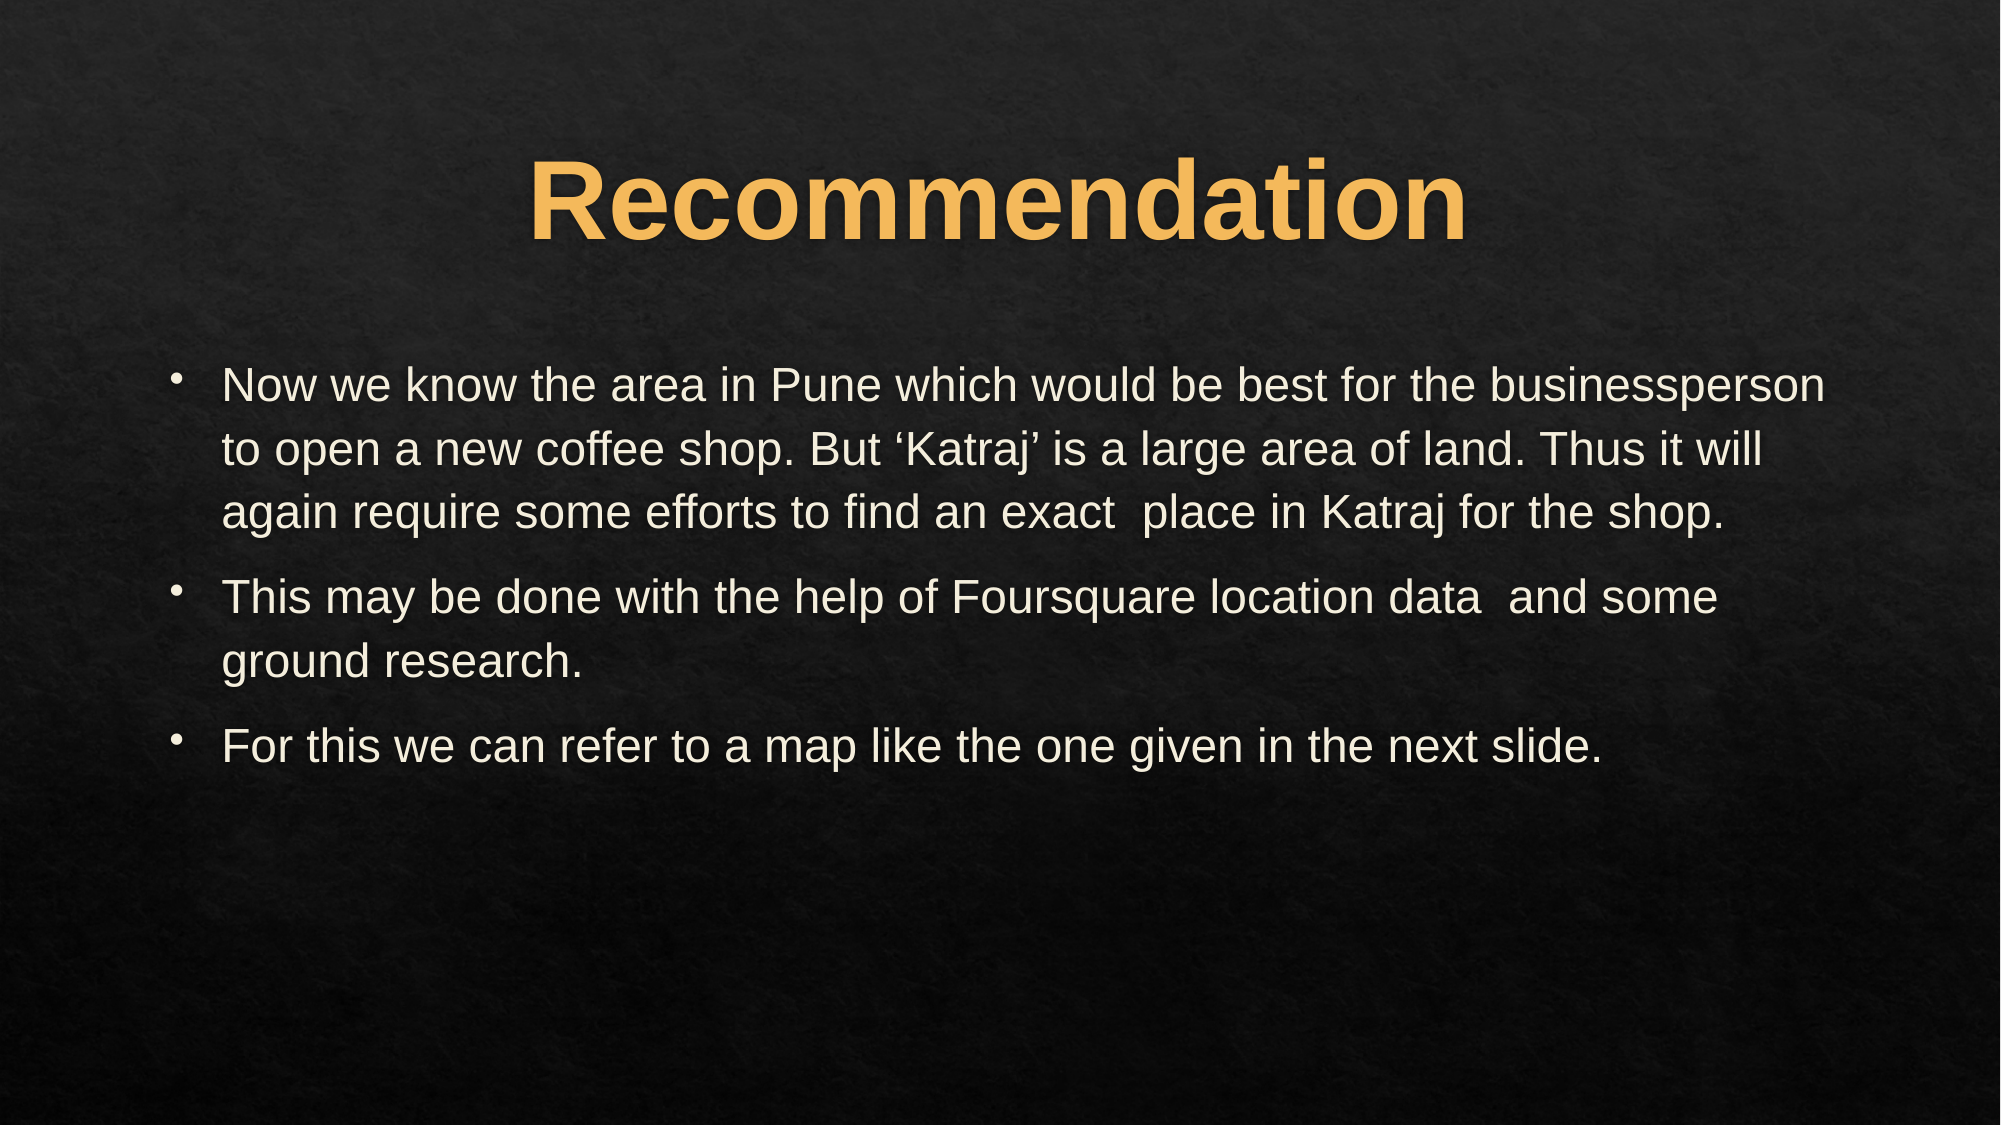

# Recommendation
Now we know the area in Pune which would be best for the businessperson to open a new coffee shop. But ‘Katraj’ is a large area of land. Thus it will again require some efforts to find an exact  place in Katraj for the shop.
This may be done with the help of Foursquare location data  and some ground research.
For this we can refer to a map like the one given in the next slide.